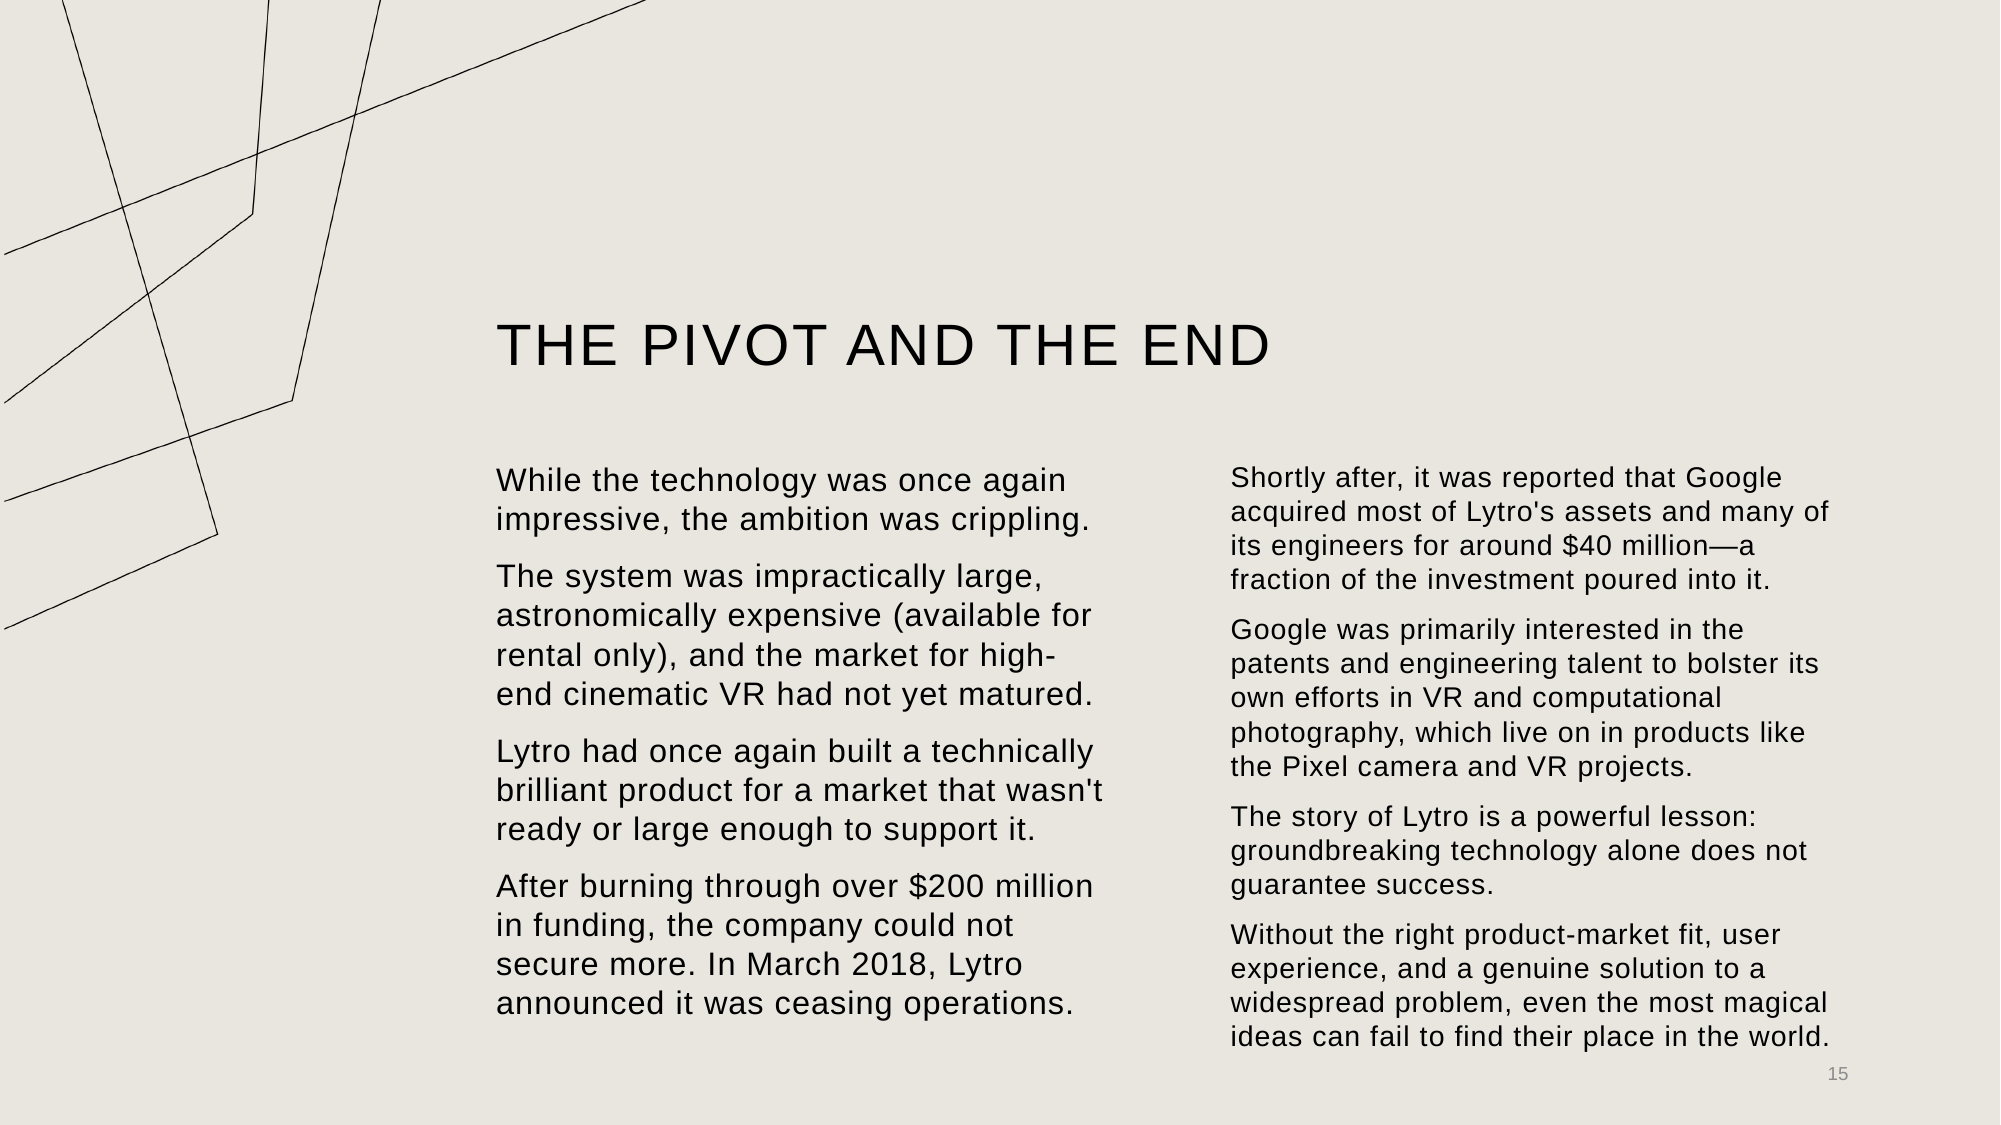

# The Pivot and the End
Shortly after, it was reported that Google acquired most of Lytro's assets and many of its engineers for around $40 million—a fraction of the investment poured into it.
Google was primarily interested in the patents and engineering talent to bolster its own efforts in VR and computational photography, which live on in products like the Pixel camera and VR projects.
The story of Lytro is a powerful lesson: groundbreaking technology alone does not guarantee success.
Without the right product-market fit, user experience, and a genuine solution to a widespread problem, even the most magical ideas can fail to find their place in the world.
While the technology was once again impressive, the ambition was crippling.
The system was impractically large, astronomically expensive (available for rental only), and the market for high-end cinematic VR had not yet matured.
Lytro had once again built a technically brilliant product for a market that wasn't ready or large enough to support it.
After burning through over $200 million in funding, the company could not secure more. In March 2018, Lytro announced it was ceasing operations.
15